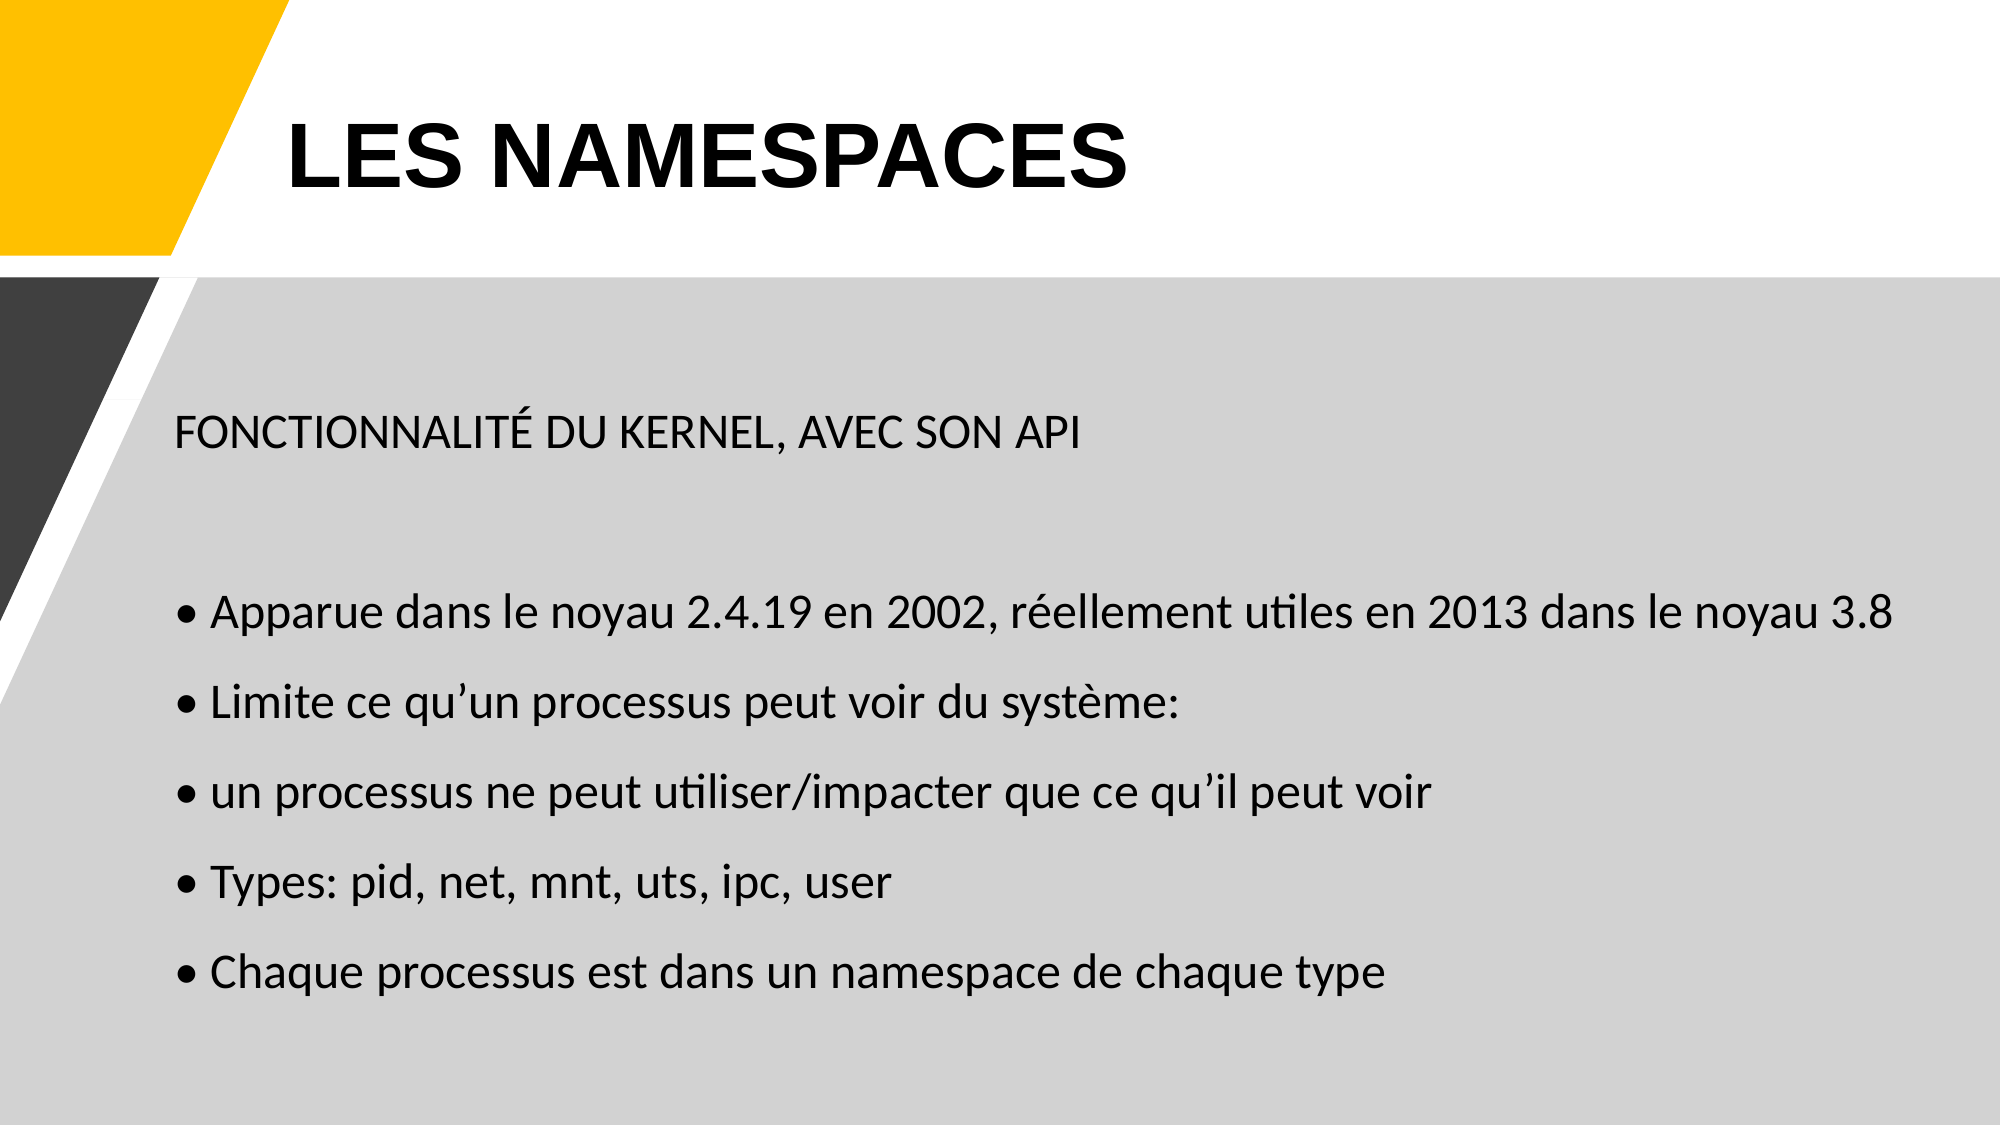

# LES NAMESPACES

FONCTIONNALITÉ DU KERNEL, AVEC SON API

• Apparue dans le noyau 2.4.19 en 2002, réellement utiles en 2013 dans le noyau 3.8
• Limite ce qu’un processus peut voir du système:
• un processus ne peut utiliser/impacter que ce qu’il peut voir
• Types: pid, net, mnt, uts, ipc, user
• Chaque processus est dans un namespace de chaque type